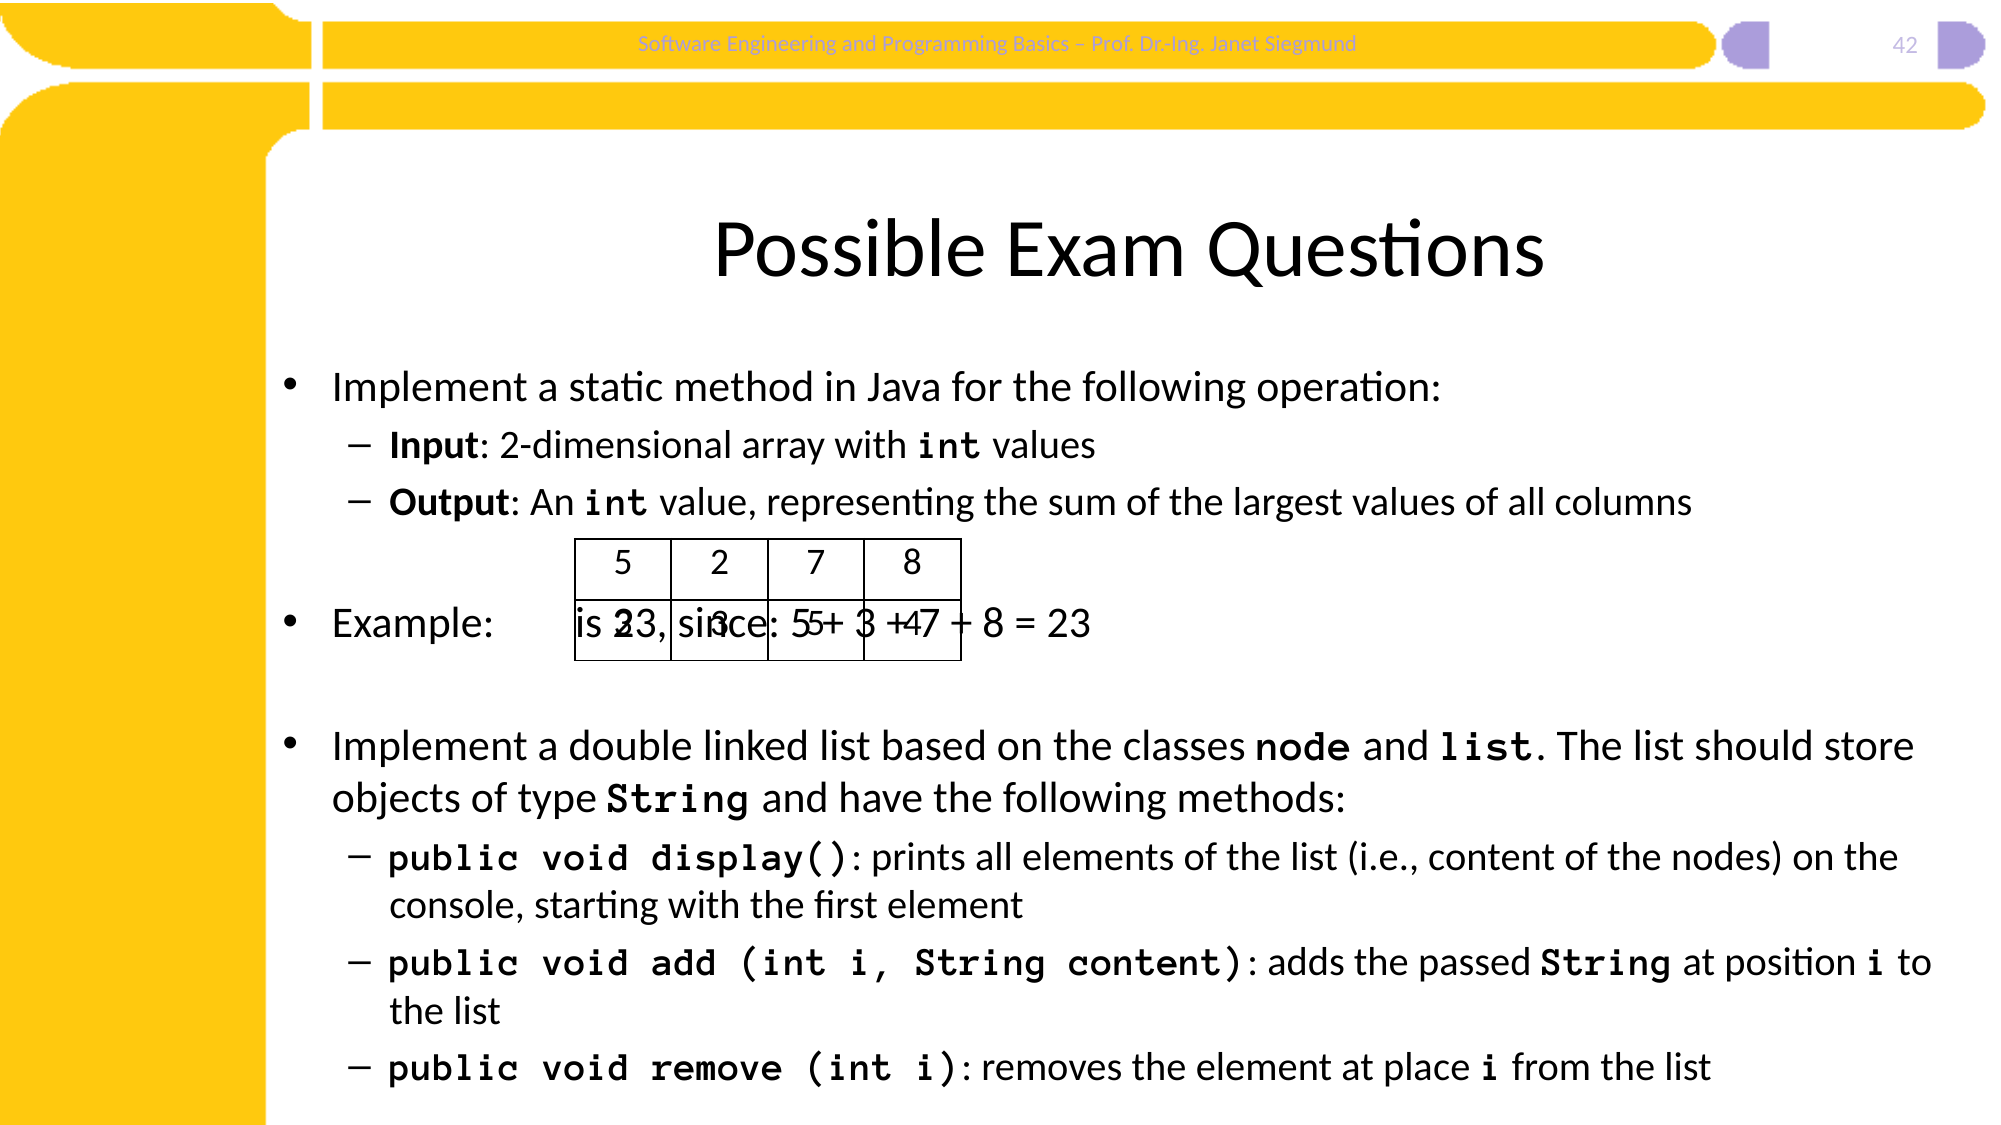

42
# Possible Exam Questions
Implement a static method in Java for the following operation:
Input: 2-dimensional array with int values
Output: An int value, representing the sum of the largest values of all columns

Example: 				is 23, since: 5 + 3 + 7 + 8 = 23

Implement a double linked list based on the classes node and list. The list should store objects of type String and have the following methods:
public void display(): prints all elements of the list (i.e., content of the nodes) on the console, starting with the first element
public void add (int i, String content): adds the passed String at position i to the list
public void remove (int i): removes the element at place i from the list
| 5 | 2 | 7 | 8 |
| --- | --- | --- | --- |
| 3 | 3 | 5 | 4 |